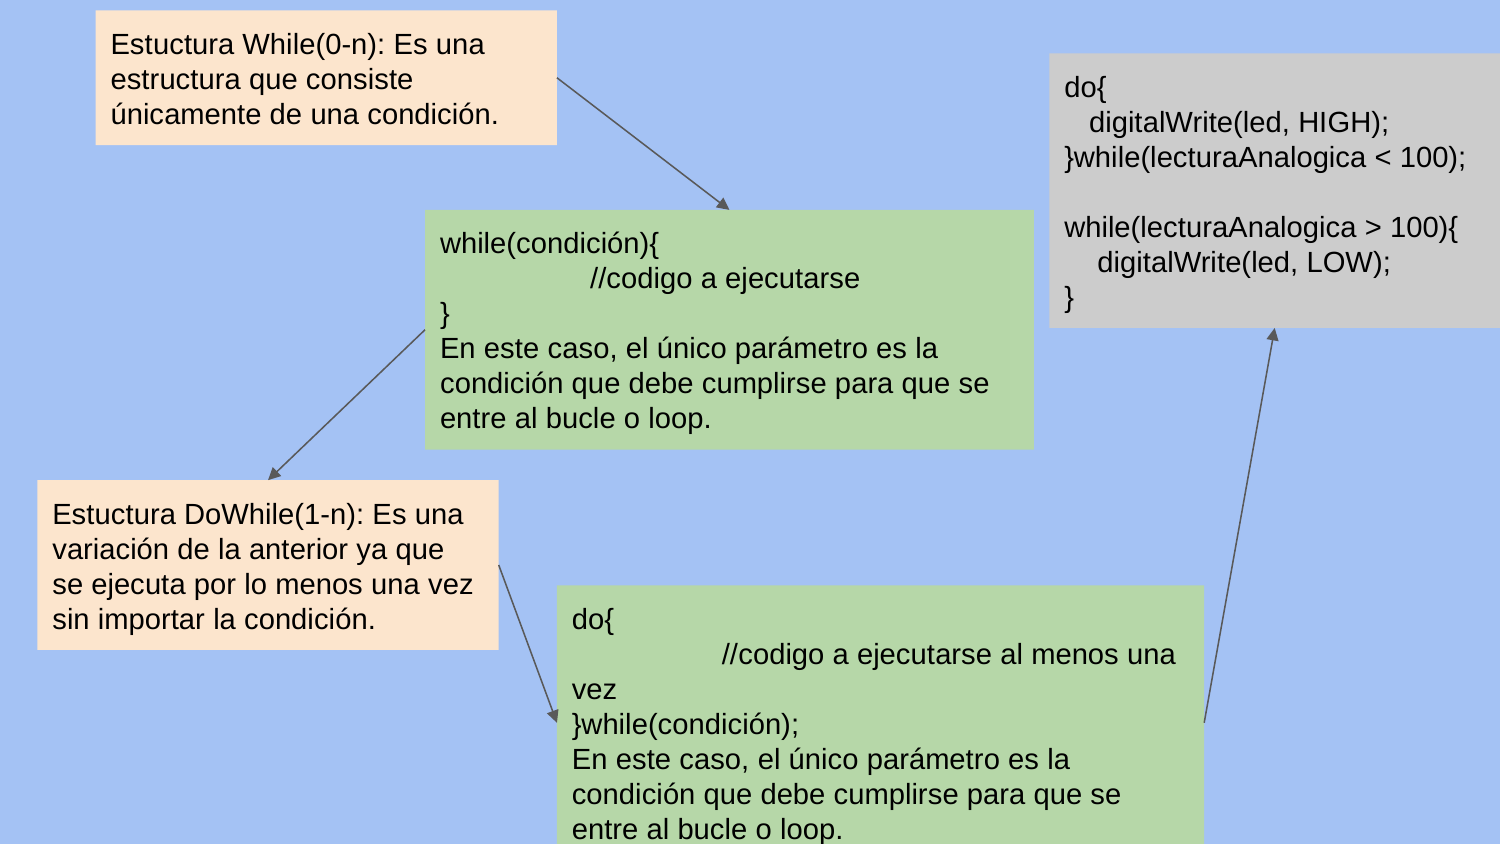

Estuctura While(0-n): Es una estructura que consiste únicamente de una condición.
do{
   digitalWrite(led, HIGH);
}while(lecturaAnalogica < 100);

while(lecturaAnalogica > 100){
    digitalWrite(led, LOW);
}
while(condición){
	//codigo a ejecutarse
}
En este caso, el único parámetro es la condición que debe cumplirse para que se entre al bucle o loop.
Estuctura DoWhile(1-n): Es una variación de la anterior ya que se ejecuta por lo menos una vez sin importar la condición.
do{
	//codigo a ejecutarse al menos una vez
}while(condición);
En este caso, el único parámetro es la condición que debe cumplirse para que se entre al bucle o loop.